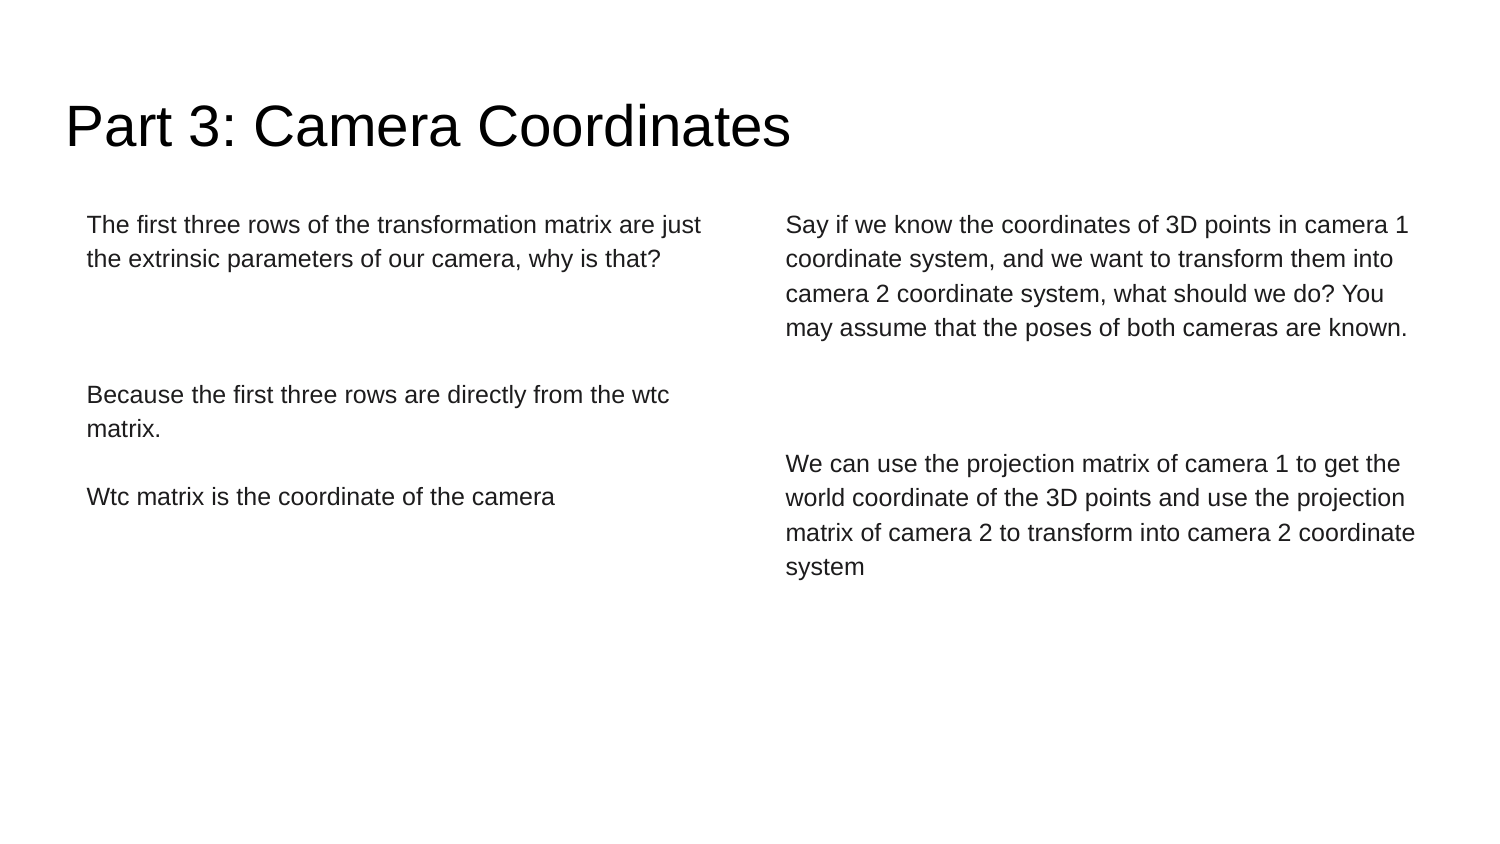

Part 3: Camera Coordinates
The first three rows of the transformation matrix are just the extrinsic parameters of our camera, why is that?

Because the first three rows are directly from the wtc matrix.
Wtc matrix is the coordinate of the camera
Say if we know the coordinates of 3D points in camera 1 coordinate system, and we want to transform them into camera 2 coordinate system, what should we do? You may assume that the poses of both cameras are known.

We can use the projection matrix of camera 1 to get the world coordinate of the 3D points and use the projection matrix of camera 2 to transform into camera 2 coordinate system